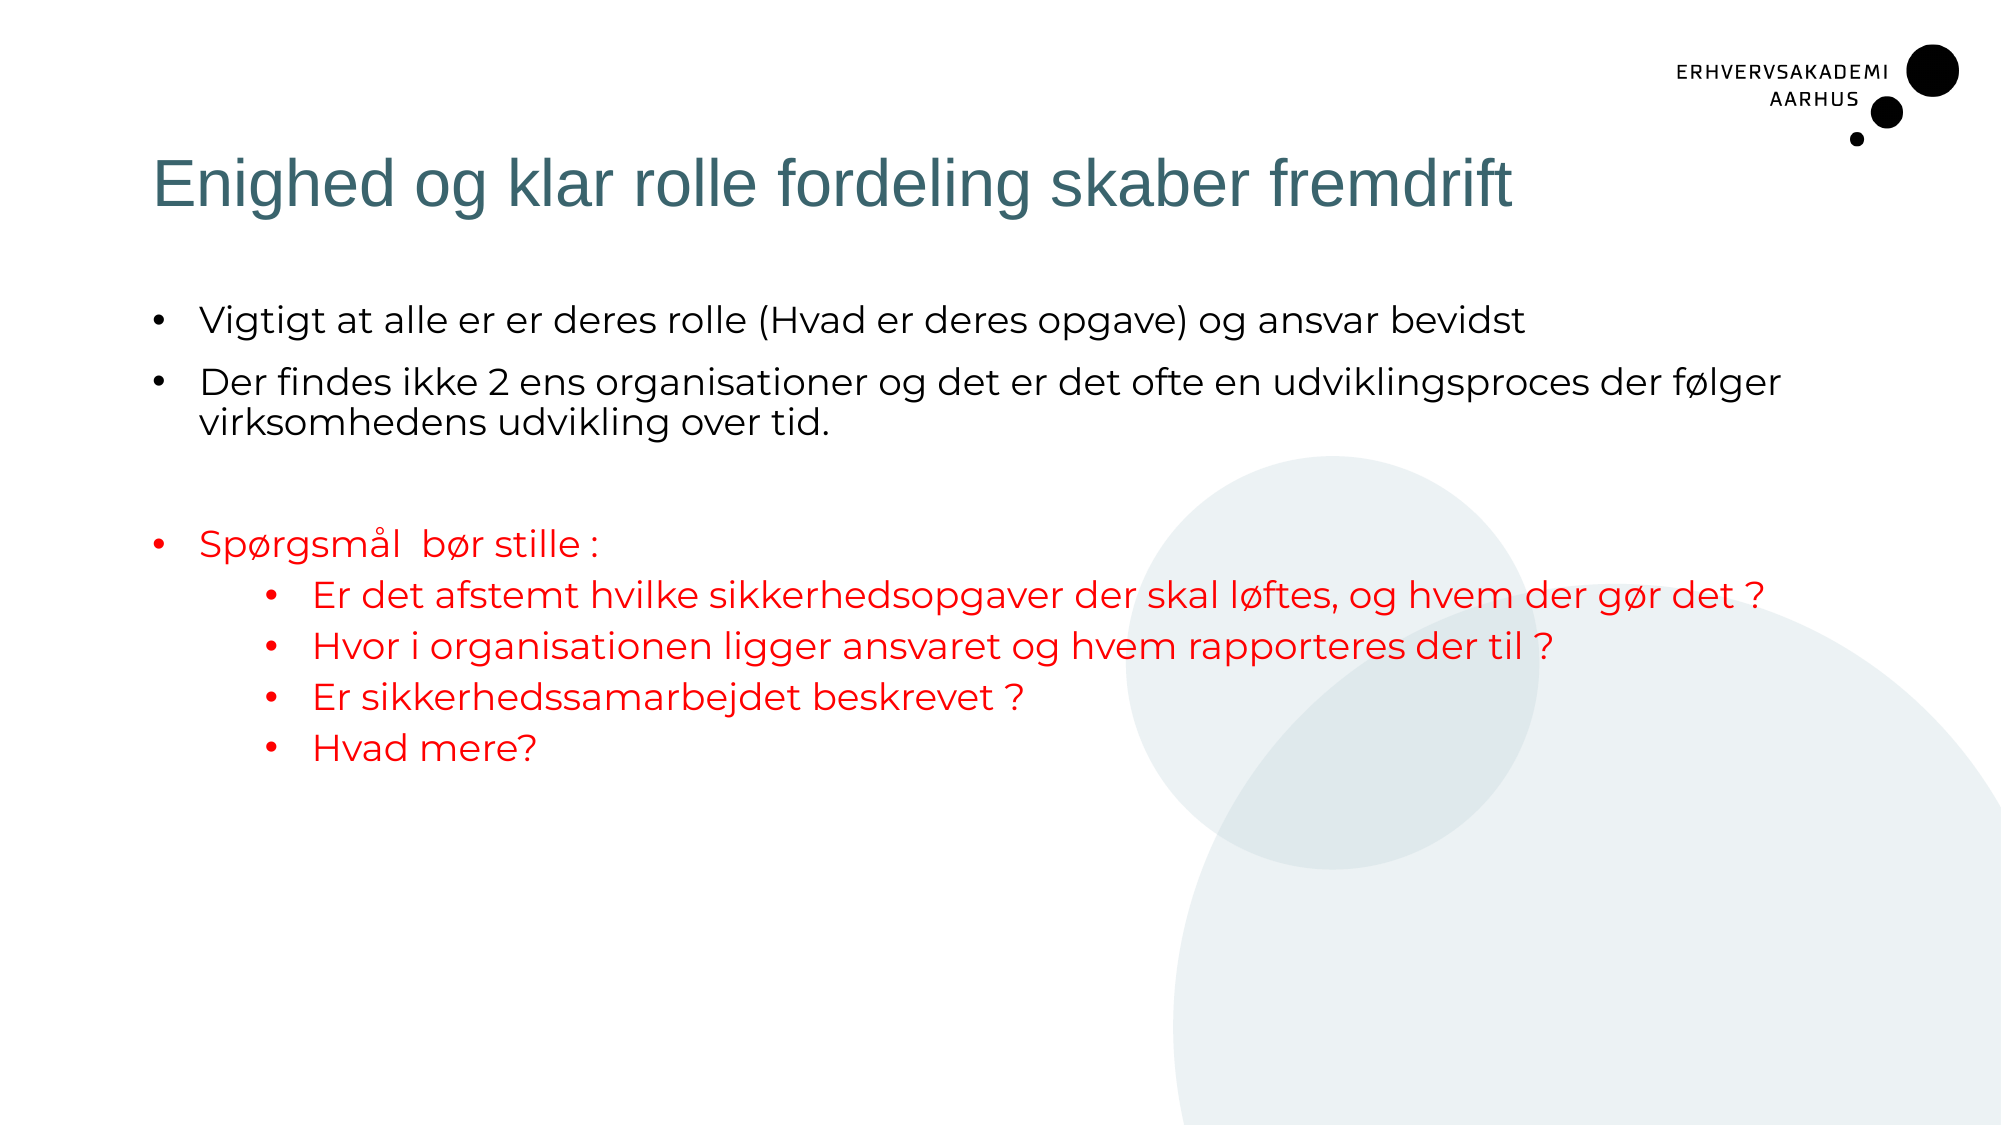

# Enighed og klar rolle fordeling skaber fremdrift
Vigtigt at alle er er deres rolle (Hvad er deres opgave) og ansvar bevidst
Der findes ikke 2 ens organisationer og det er det ofte en udviklingsproces der følger virksomhedens udvikling over tid.

Spørgsmål  bør stille :
Er det afstemt hvilke sikkerhedsopgaver der skal løftes, og hvem der gør det ?
Hvor i organisationen ligger ansvaret og hvem rapporteres der til ?
Er sikkerhedssamarbejdet beskrevet ?
Hvad mere?